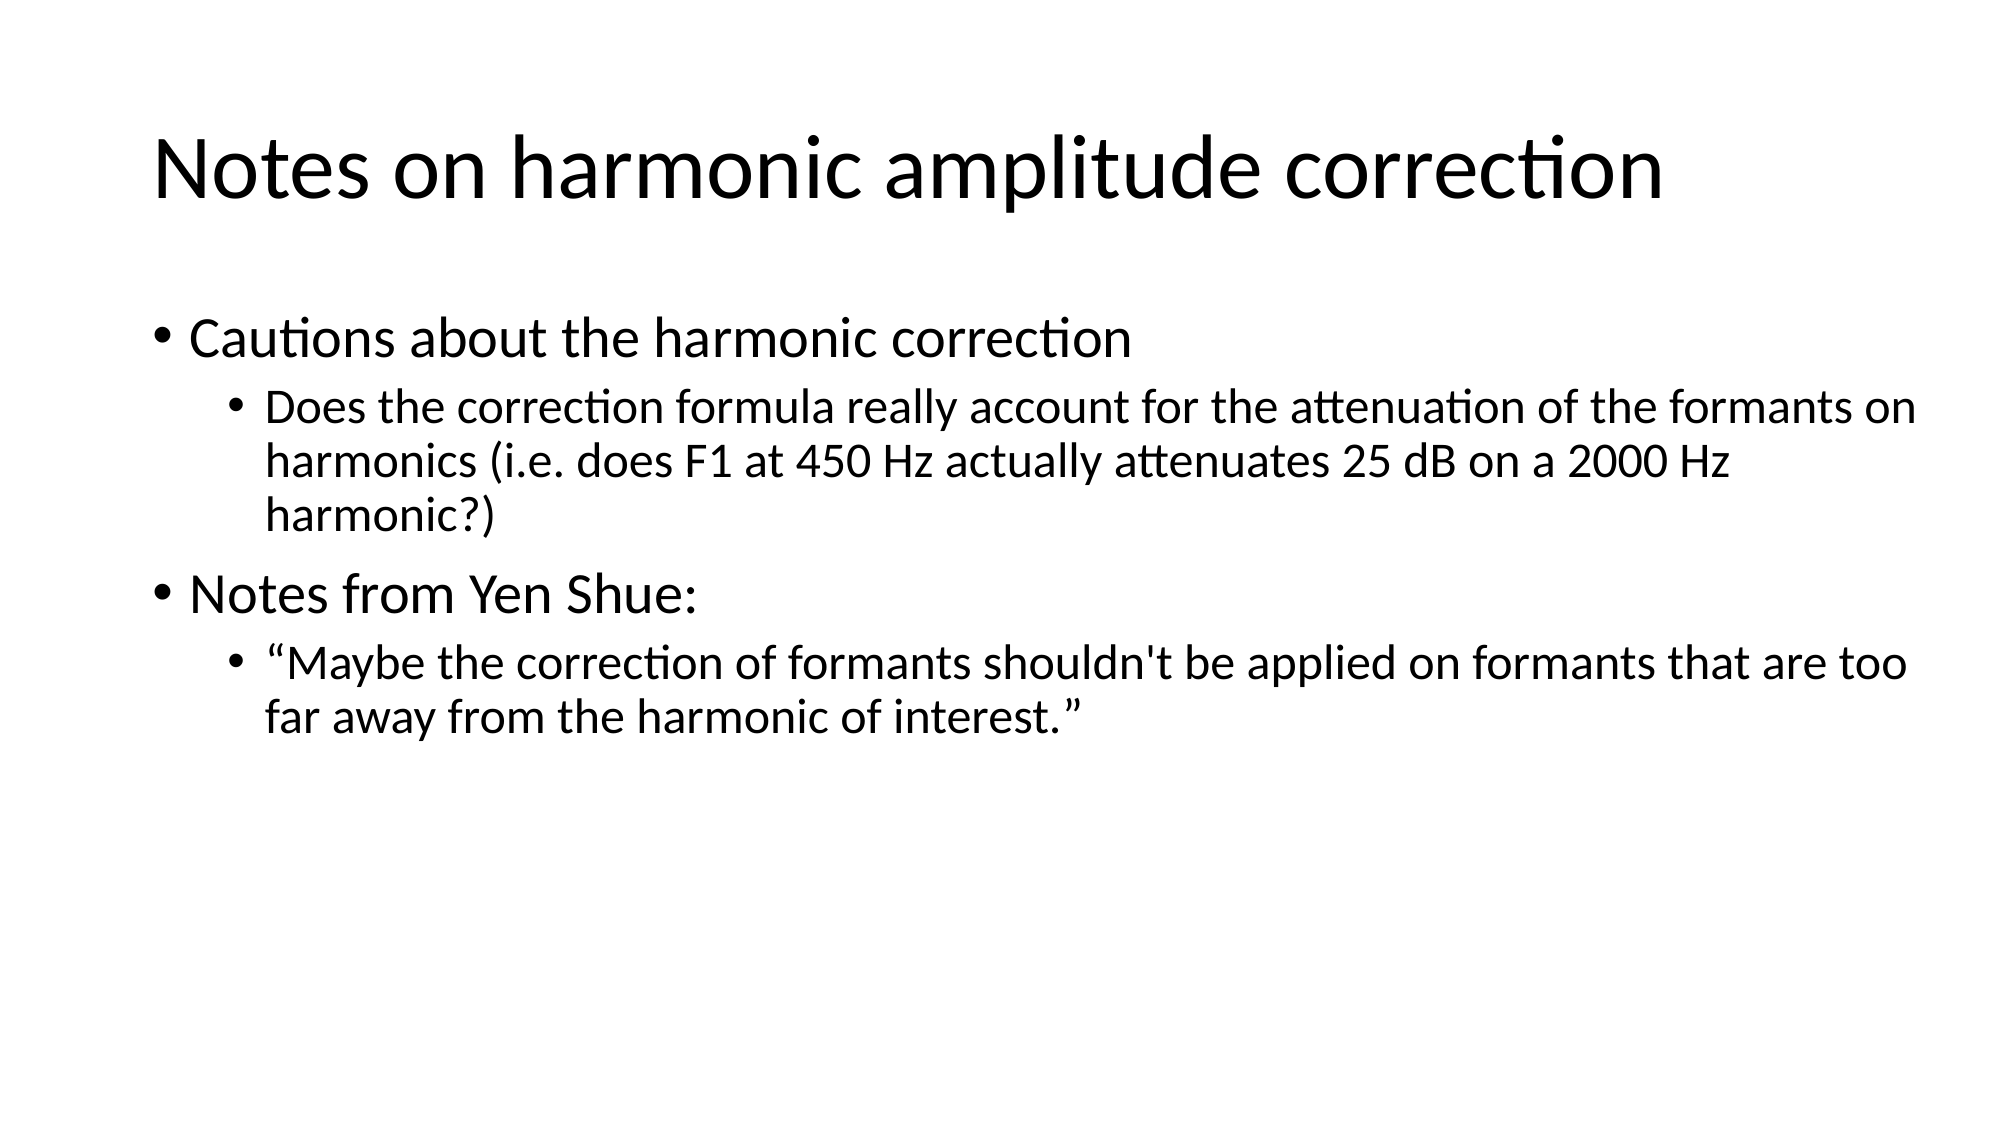

# Notes on harmonic amplitude correction
Cautions about the harmonic correction
Does the correction formula really account for the attenuation of the formants on harmonics (i.e. does F1 at 450 Hz actually attenuates 25 dB on a 2000 Hz harmonic?)
Notes from Yen Shue:
“Maybe the correction of formants shouldn't be applied on formants that are too far away from the harmonic of interest.”